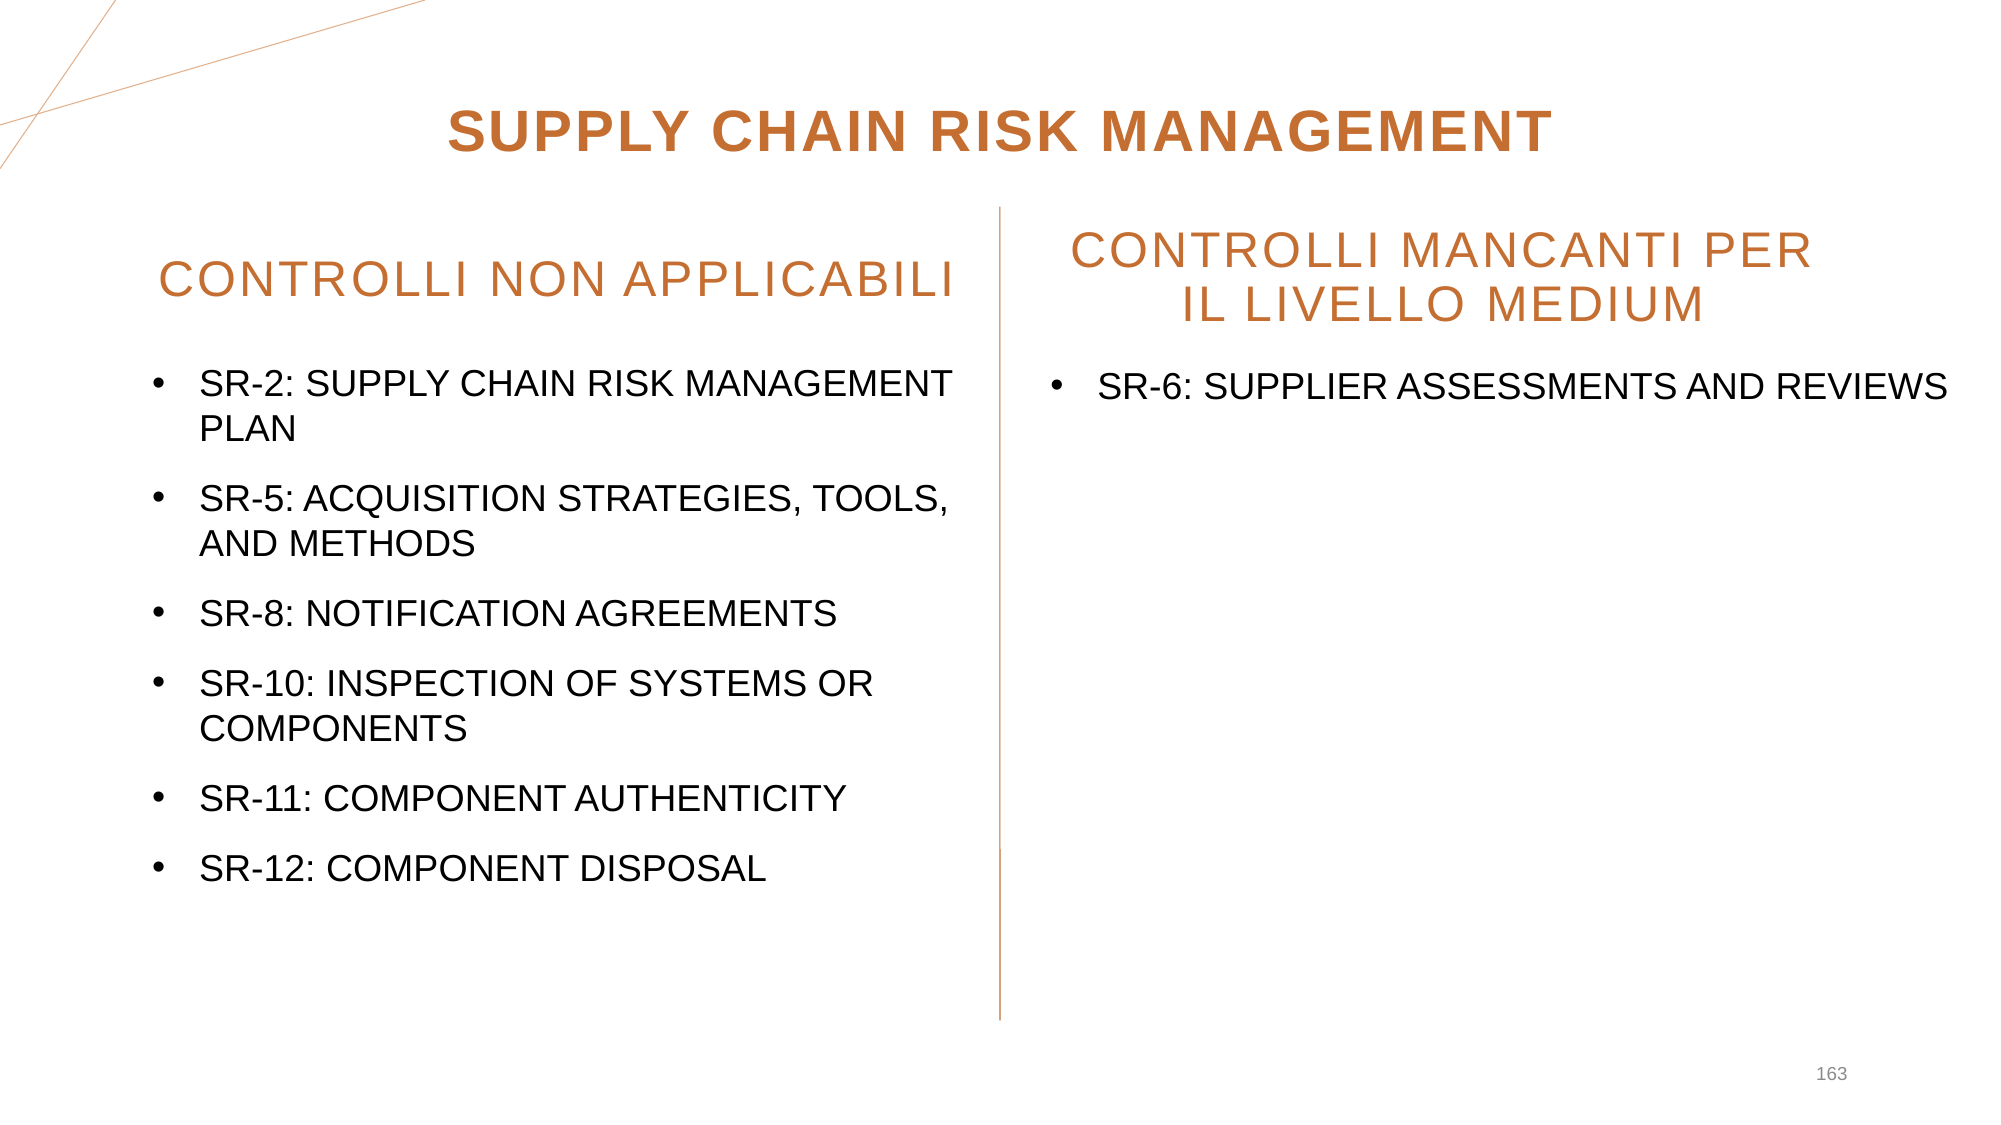

# SUPPLY CHAIN RISK MANAGEMENT
Controlli mancanti per il livello medium
Controlli non applicabili
SR-2: SUPPLY CHAIN RISK MANAGEMENT PLAN
SR-5: ACQUISITION STRATEGIES, TOOLS, AND METHODS
SR-8: NOTIFICATION AGREEMENTS
SR-10: INSPECTION OF SYSTEMS OR COMPONENTS
SR-11: COMPONENT AUTHENTICITY
SR-12: COMPONENT DISPOSAL

SR-6: SUPPLIER ASSESSMENTS AND REVIEWS
163